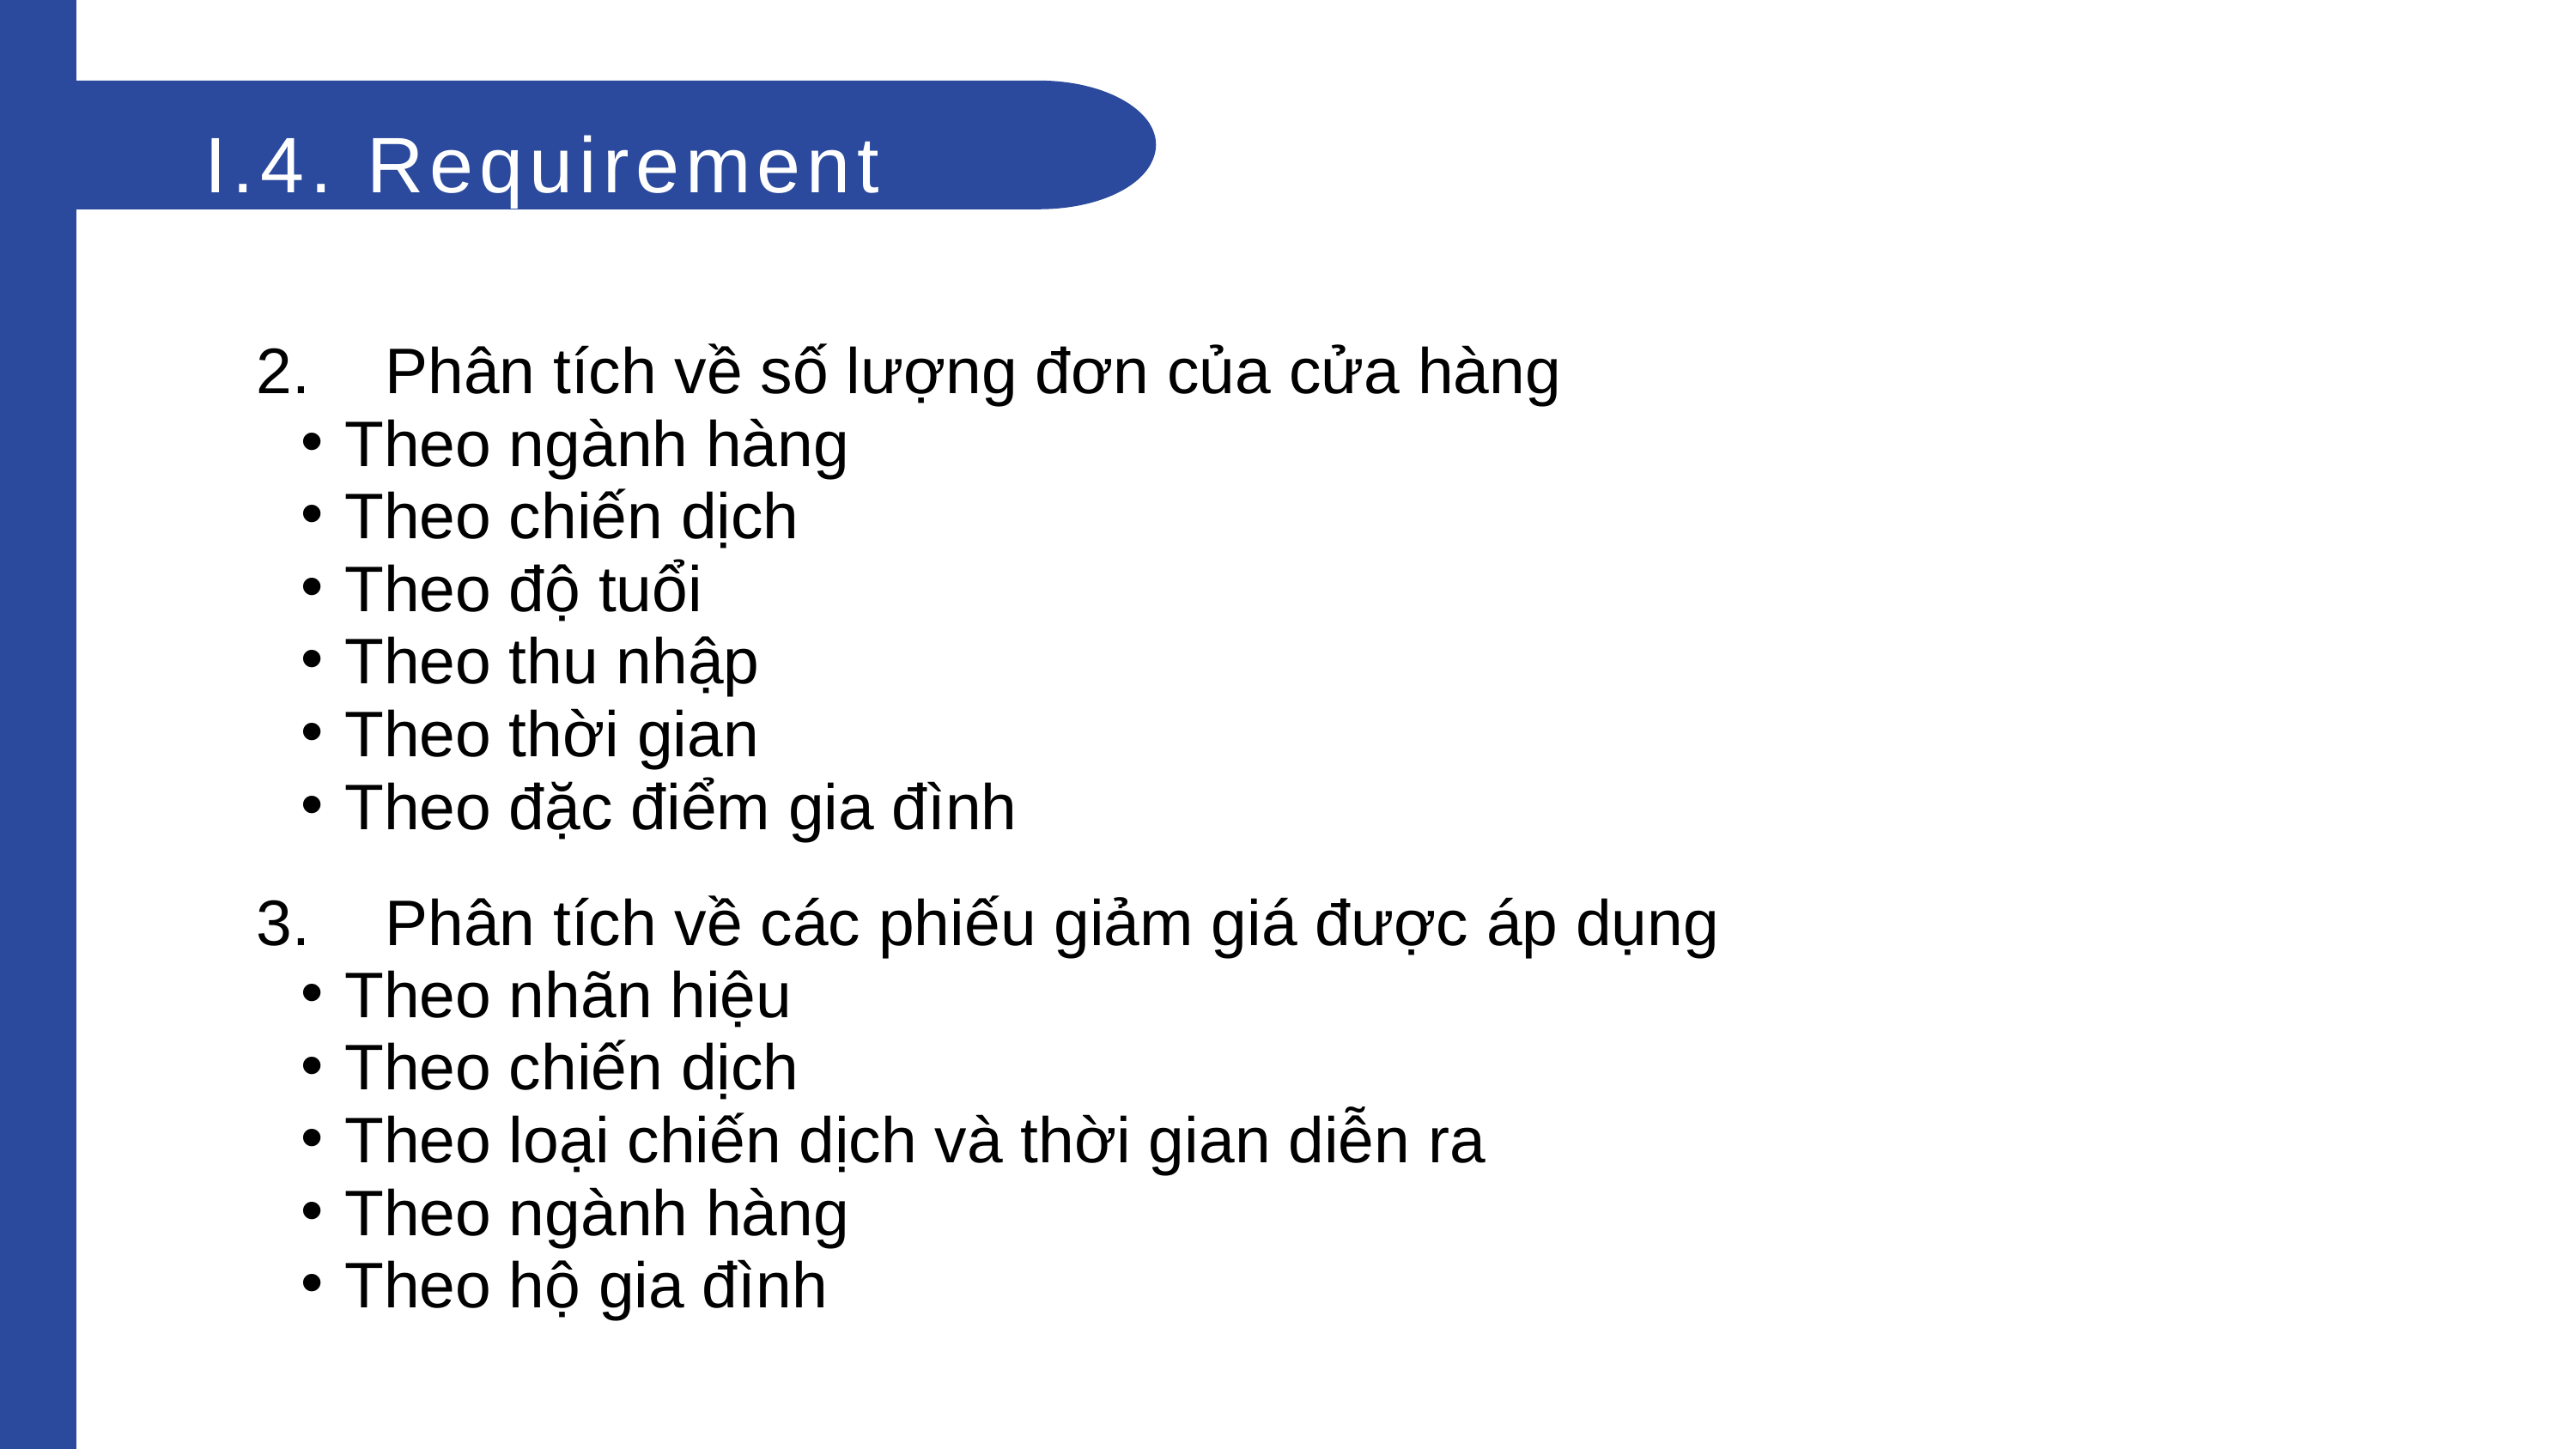

I.4. Requirement
2.	Phân tích về số lượng đơn của cửa hàng
Theo ngành hàng
Theo chiến dịch
Theo độ tuổi
Theo thu nhập
Theo thời gian
Theo đặc điểm gia đình
3.	Phân tích về các phiếu giảm giá được áp dụng
Theo nhãn hiệu
Theo chiến dịch
Theo loại chiến dịch và thời gian diễn ra
Theo ngành hàng
Theo hộ gia đình